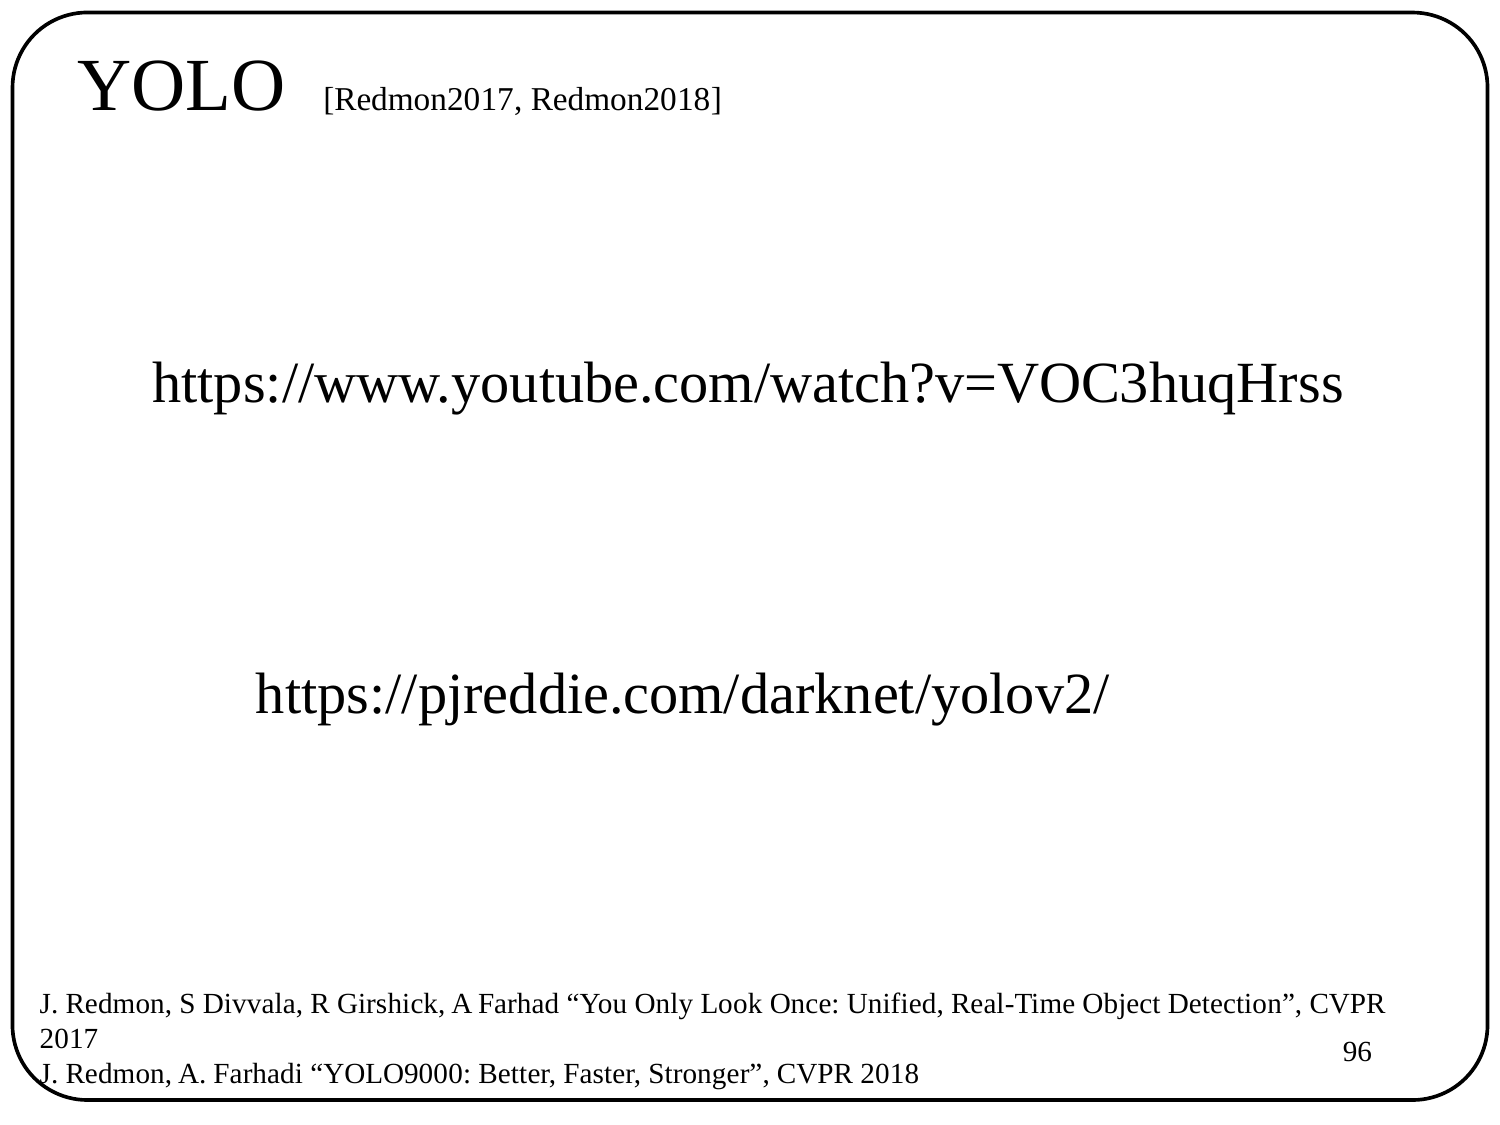

YOLO  [Redmon2017, Redmon2018]
https://www.youtube.com/watch?v=VOC3huqHrss
https://pjreddie.com/darknet/yolov2/
J. Redmon, S Divvala, R Girshick, A Farhad “You Only Look Once: Unified, Real-Time Object Detection”, CVPR 2017
J. Redmon, A. Farhadi “YOLO9000: Better, Faster, Stronger”, CVPR 2018
96